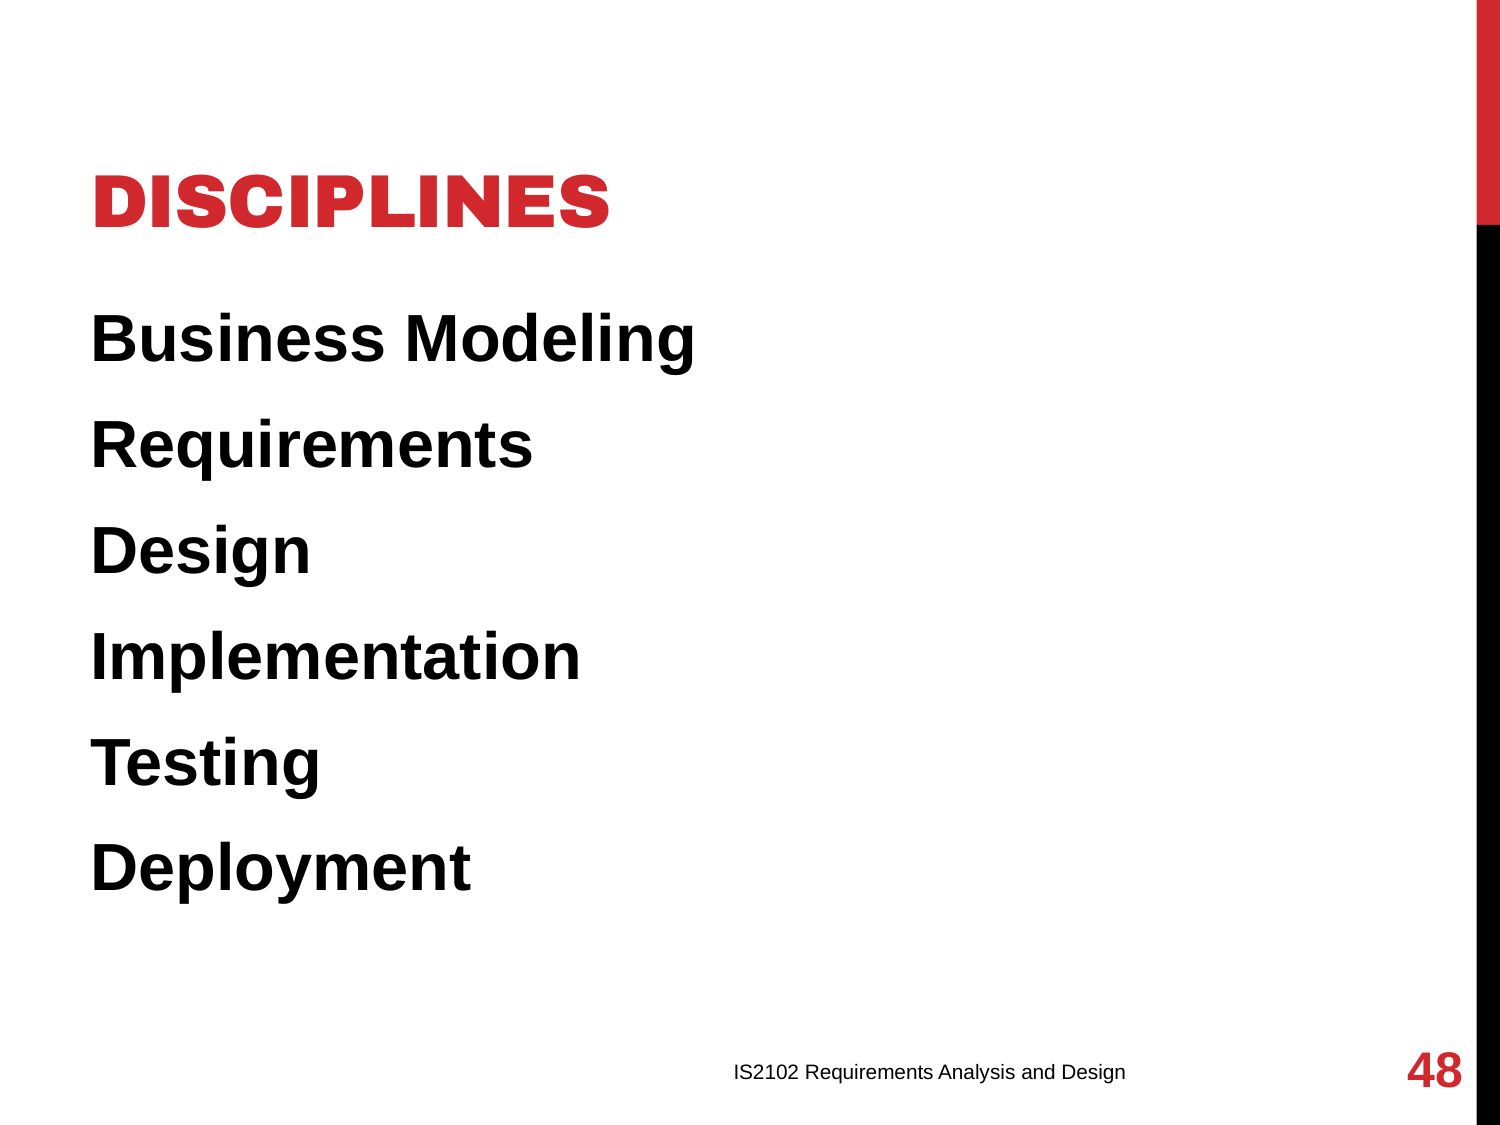

# disciplines
Business Modeling
Requirements
Design
Implementation
Testing
Deployment
48
IS2102 Requirements Analysis and Design